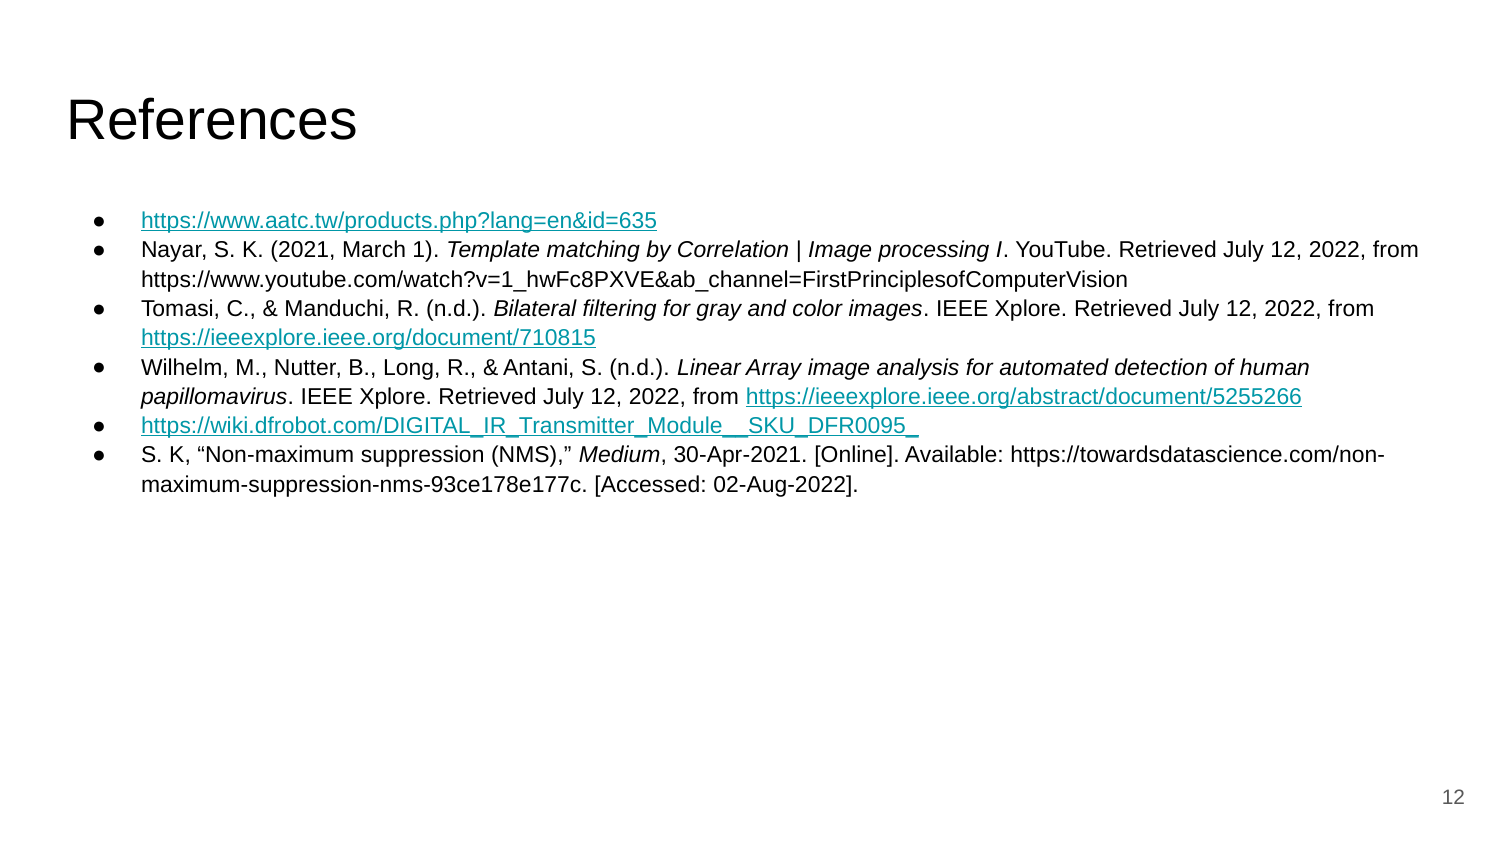

# References
https://www.aatc.tw/products.php?lang=en&id=635
Nayar, S. K. (2021, March 1). Template matching by Correlation | Image processing I. YouTube. Retrieved July 12, 2022, from https://www.youtube.com/watch?v=1_hwFc8PXVE&ab_channel=FirstPrinciplesofComputerVision
Tomasi, C., & Manduchi, R. (n.d.). Bilateral filtering for gray and color images. IEEE Xplore. Retrieved July 12, 2022, from https://ieeexplore.ieee.org/document/710815
Wilhelm, M., Nutter, B., Long, R., & Antani, S. (n.d.). Linear Array image analysis for automated detection of human papillomavirus. IEEE Xplore. Retrieved July 12, 2022, from https://ieeexplore.ieee.org/abstract/document/5255266
https://wiki.dfrobot.com/DIGITAL_IR_Transmitter_Module__SKU_DFR0095_
S. K, “Non-maximum suppression (NMS),” Medium, 30-Apr-2021. [Online]. Available: https://towardsdatascience.com/non-maximum-suppression-nms-93ce178e177c. [Accessed: 02-Aug-2022].

12